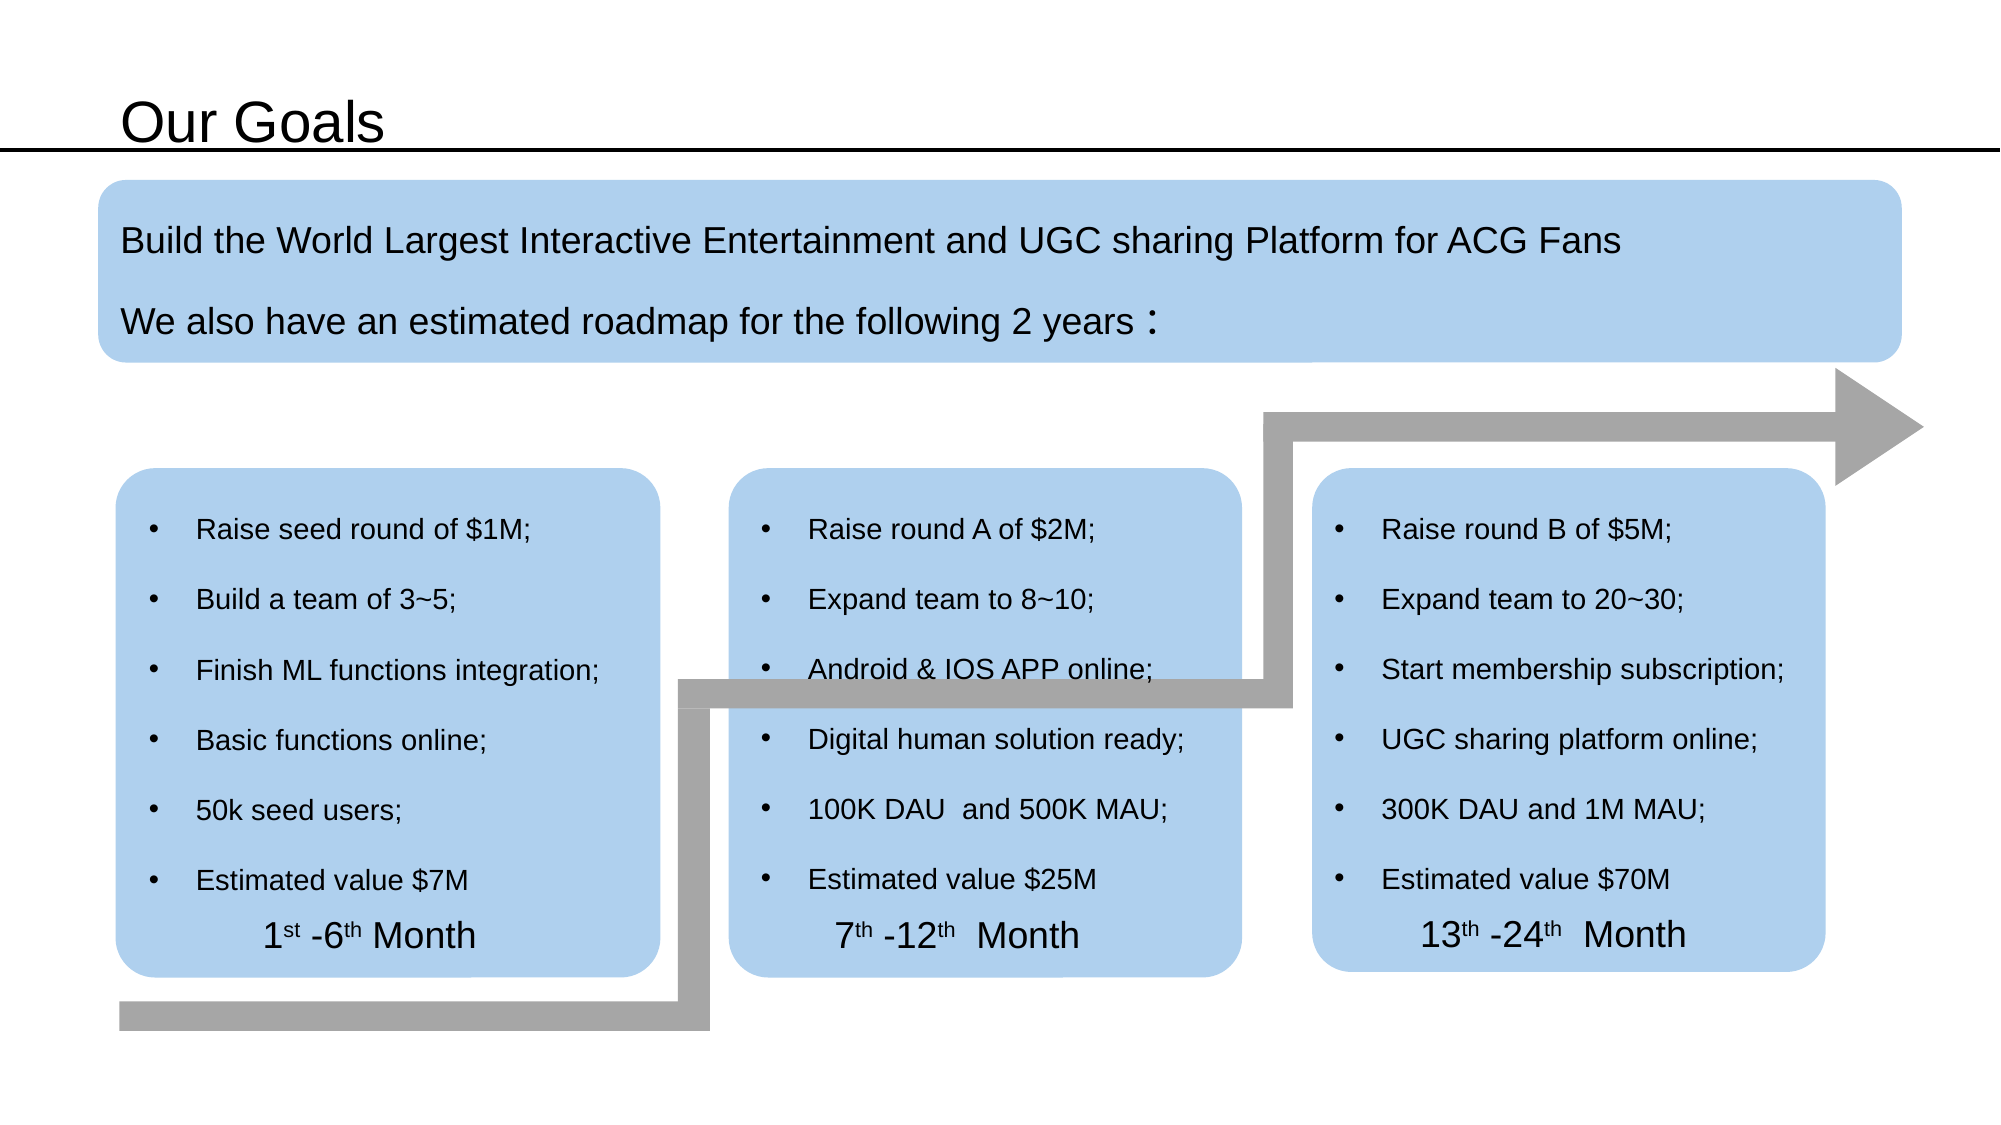

Our Goals

Build the World Largest Interactive Entertainment and UGC sharing Platform for ACG Fans
We also have an estimated roadmap for the following 2 years：

Raise round A of $2M;
Expand team to 8~10;
Android & IOS APP online;
Digital human solution ready;
100K DAU  and 500K MAU;
Estimated value $25M

Raise round B of $5M;
Expand team to 20~30;
Start membership subscription;
UGC sharing platform online;
300K DAU and 1M MAU;
Estimated value $70M
Raise seed round of $1M;
Build a team of 3~5;
Finish ML functions integration;
Basic functions online;
50k seed users;
Estimated value $7M

13th -24th  Month
1st -6th Month
7th -12th  Month